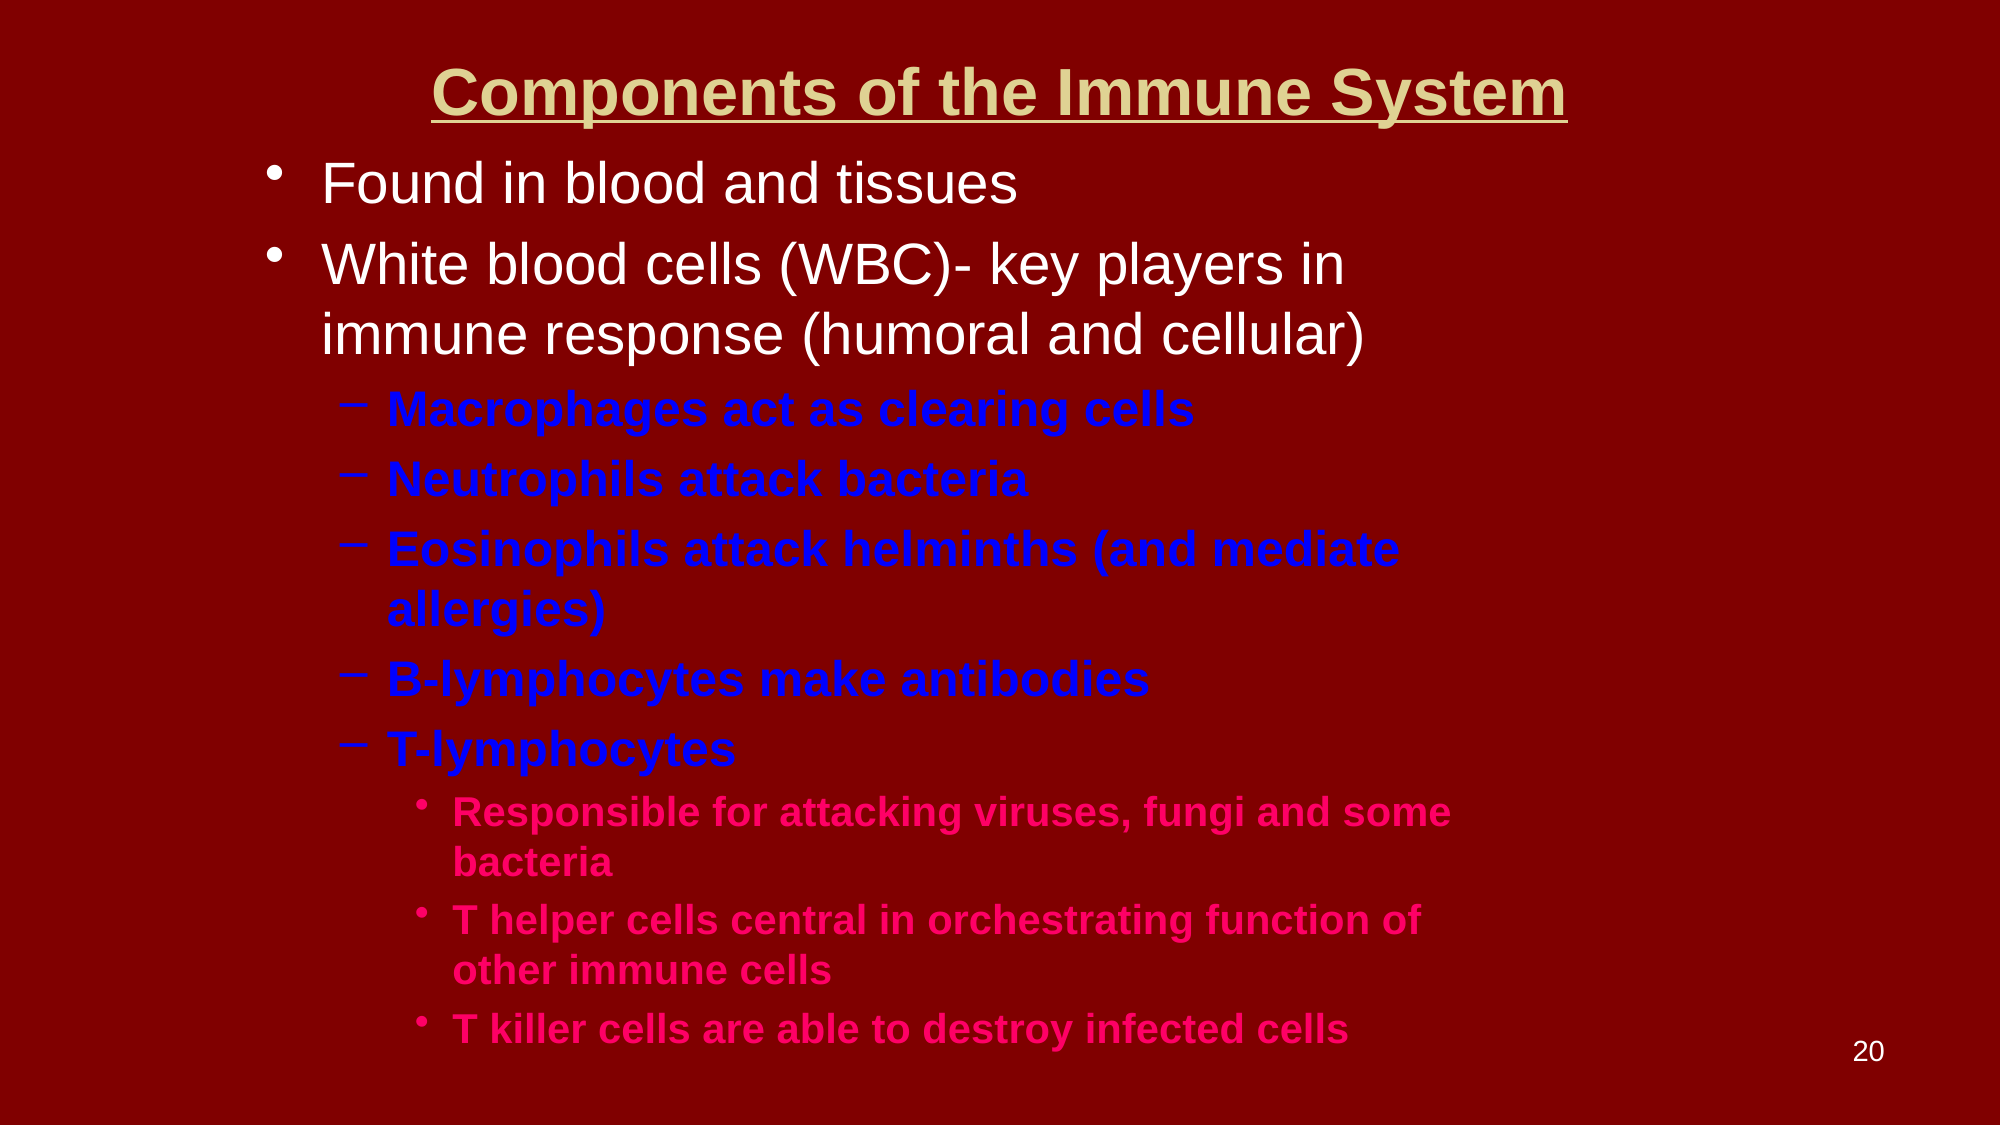

# Components of the Immune System
Found in blood and tissues
White blood cells (WBC)- key players in immune response (humoral and cellular)
Macrophages act as clearing cells
Neutrophils attack bacteria
Eosinophils attack helminths (and mediate allergies)
B-lymphocytes make antibodies
T-lymphocytes
Responsible for attacking viruses, fungi and some bacteria
T helper cells central in orchestrating function of other immune cells
T killer cells are able to destroy infected cells
20